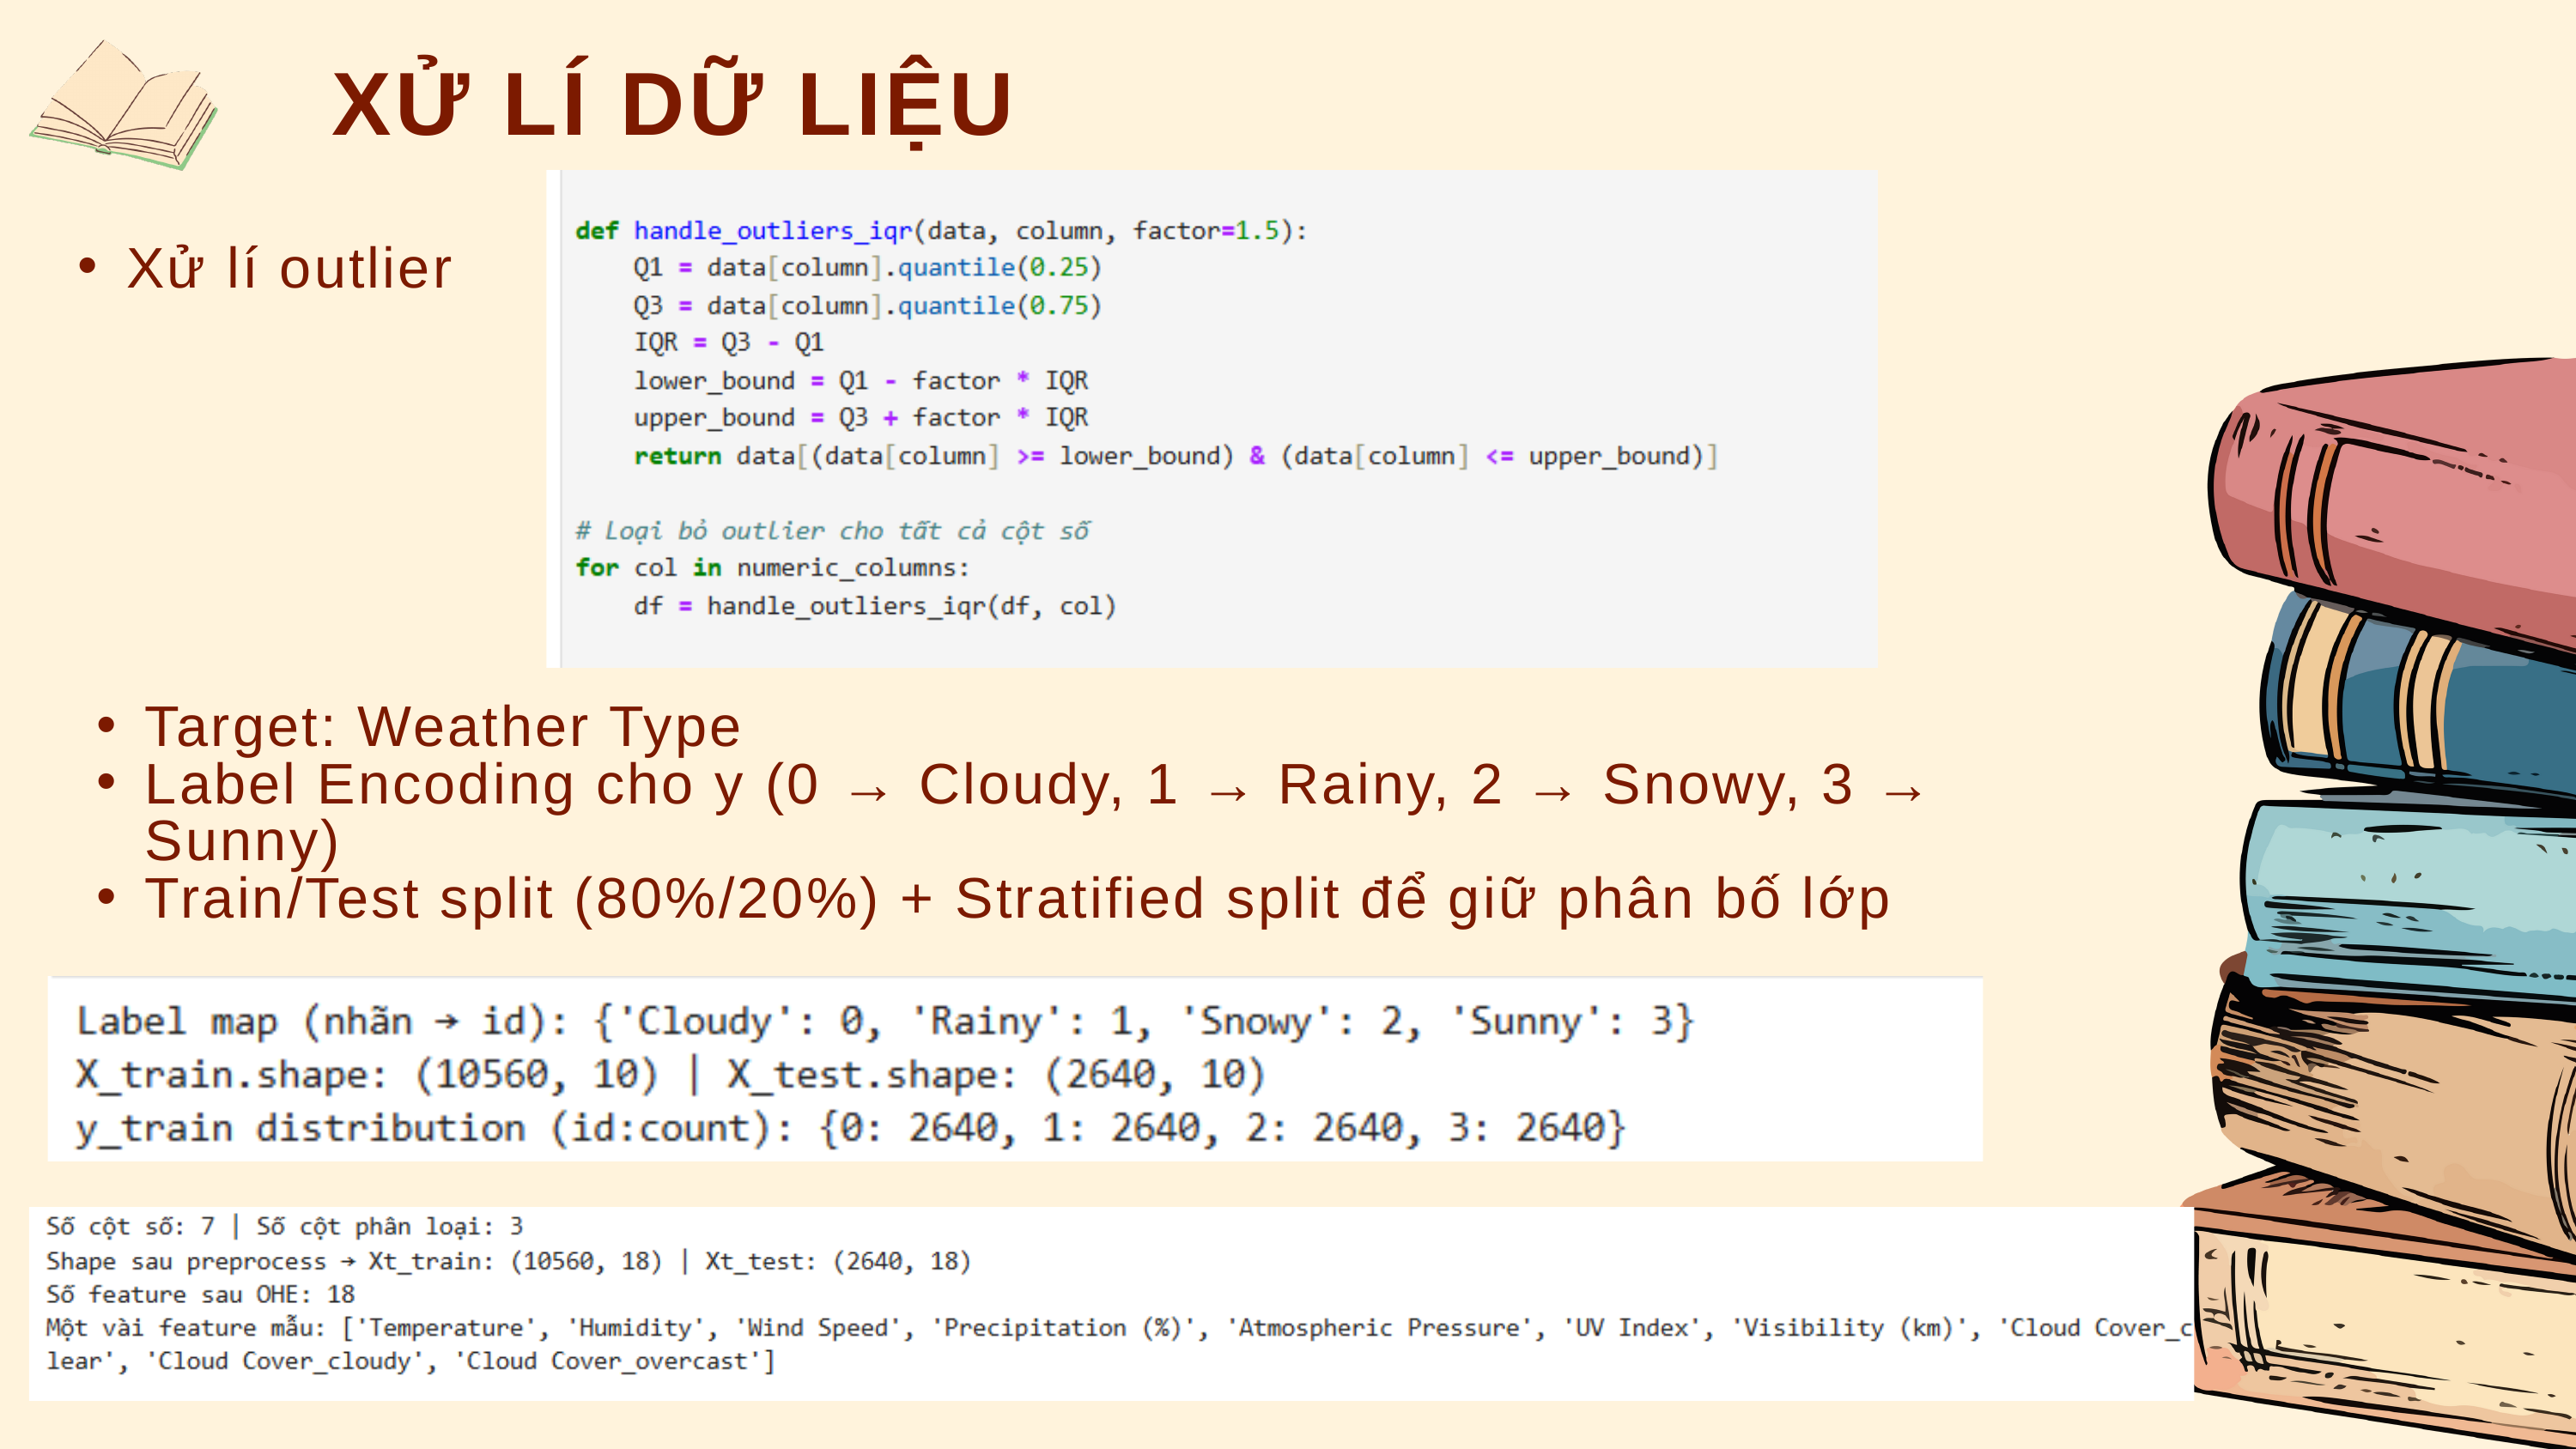

XỬ LÍ DỮ LIỆU

Xử lí outlier

Target: Weather Type
Label Encoding cho y (0 → Cloudy, 1 → Rainy, 2 → Snowy, 3 → Sunny)
Train/Test split (80%/20%) + Stratified split để giữ phân bố lớp